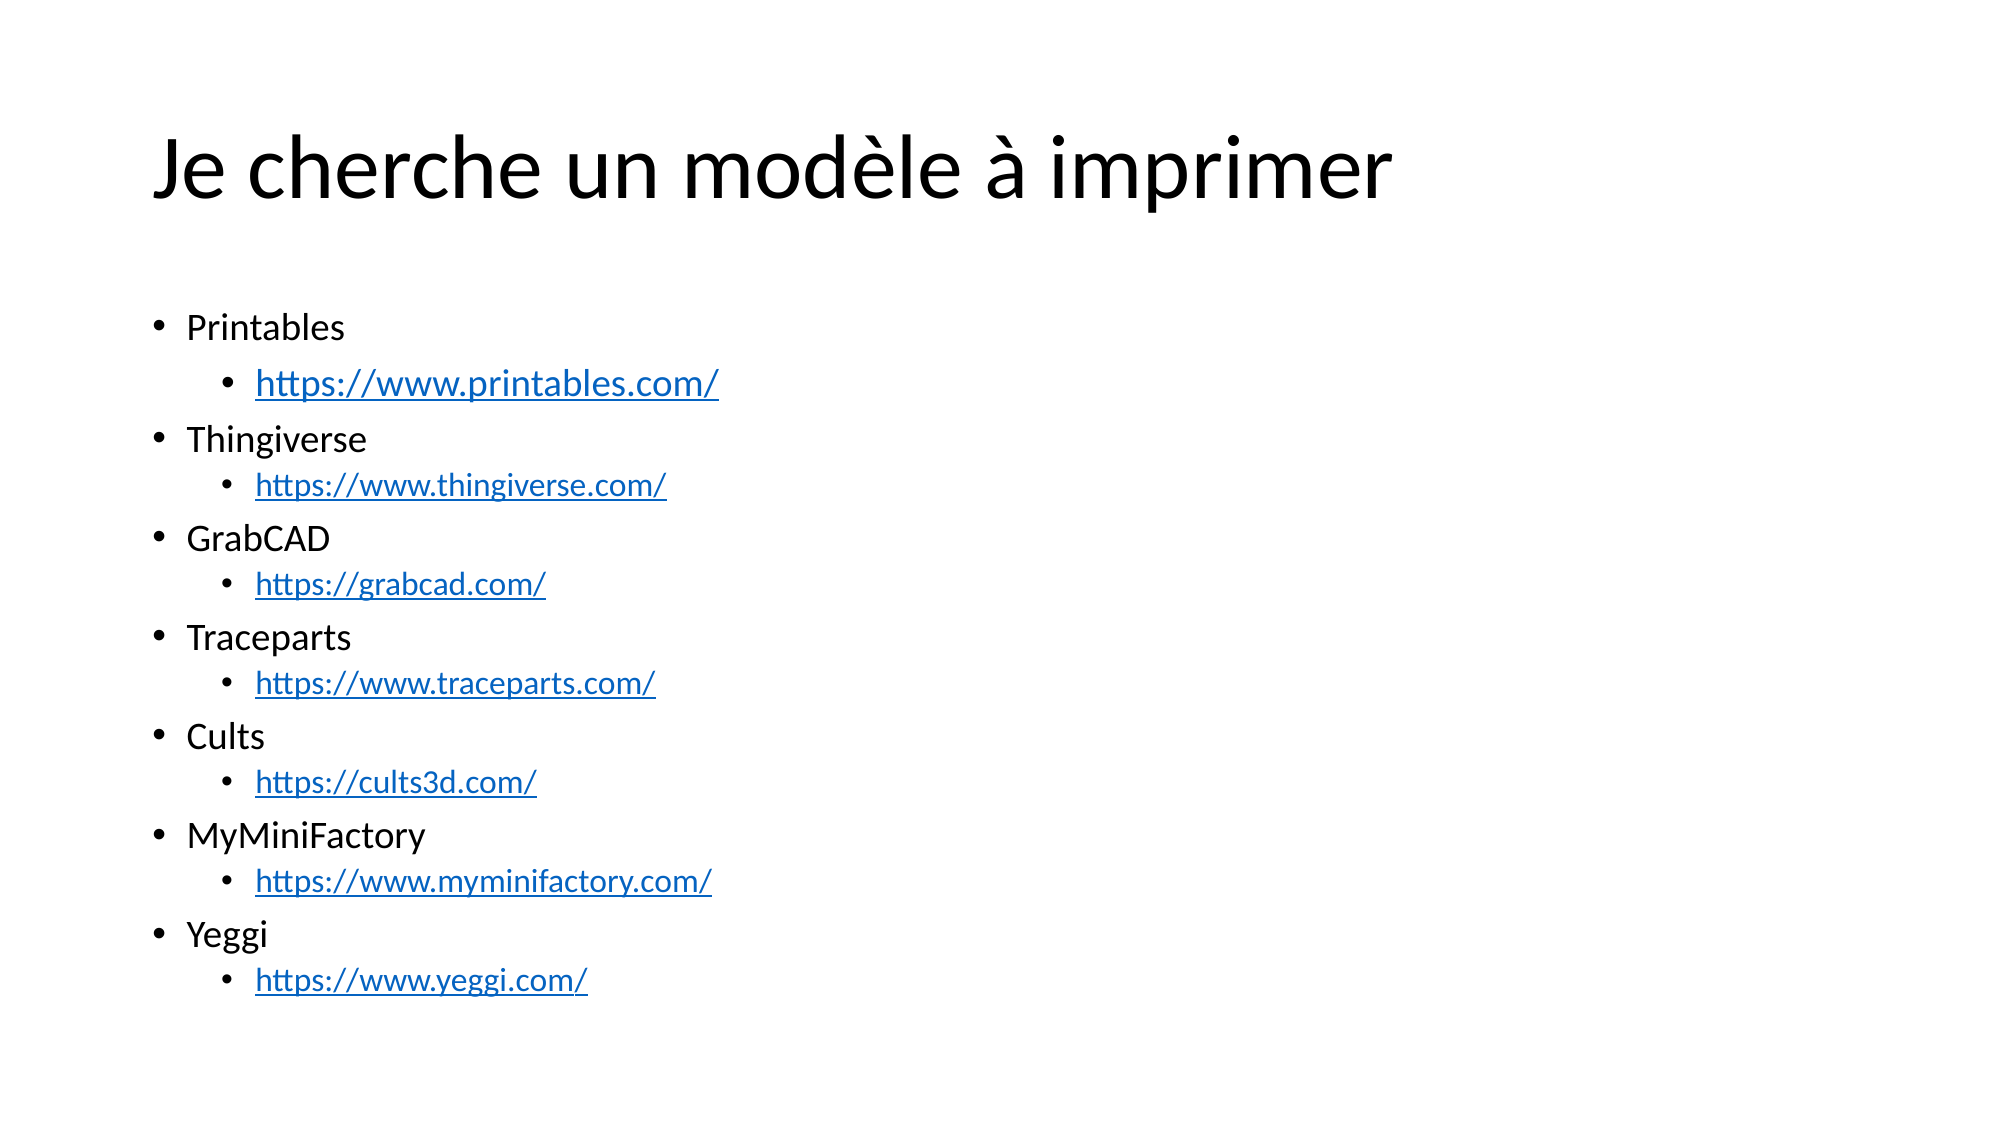

Je cherche un modèle à imprimer
Printables
https://www.printables.com/
Thingiverse
https://www.thingiverse.com/
GrabCAD
https://grabcad.com/
Traceparts
https://www.traceparts.com/
Cults
https://cults3d.com/
MyMiniFactory
https://www.myminifactory.com/
Yeggi
https://www.yeggi.com/